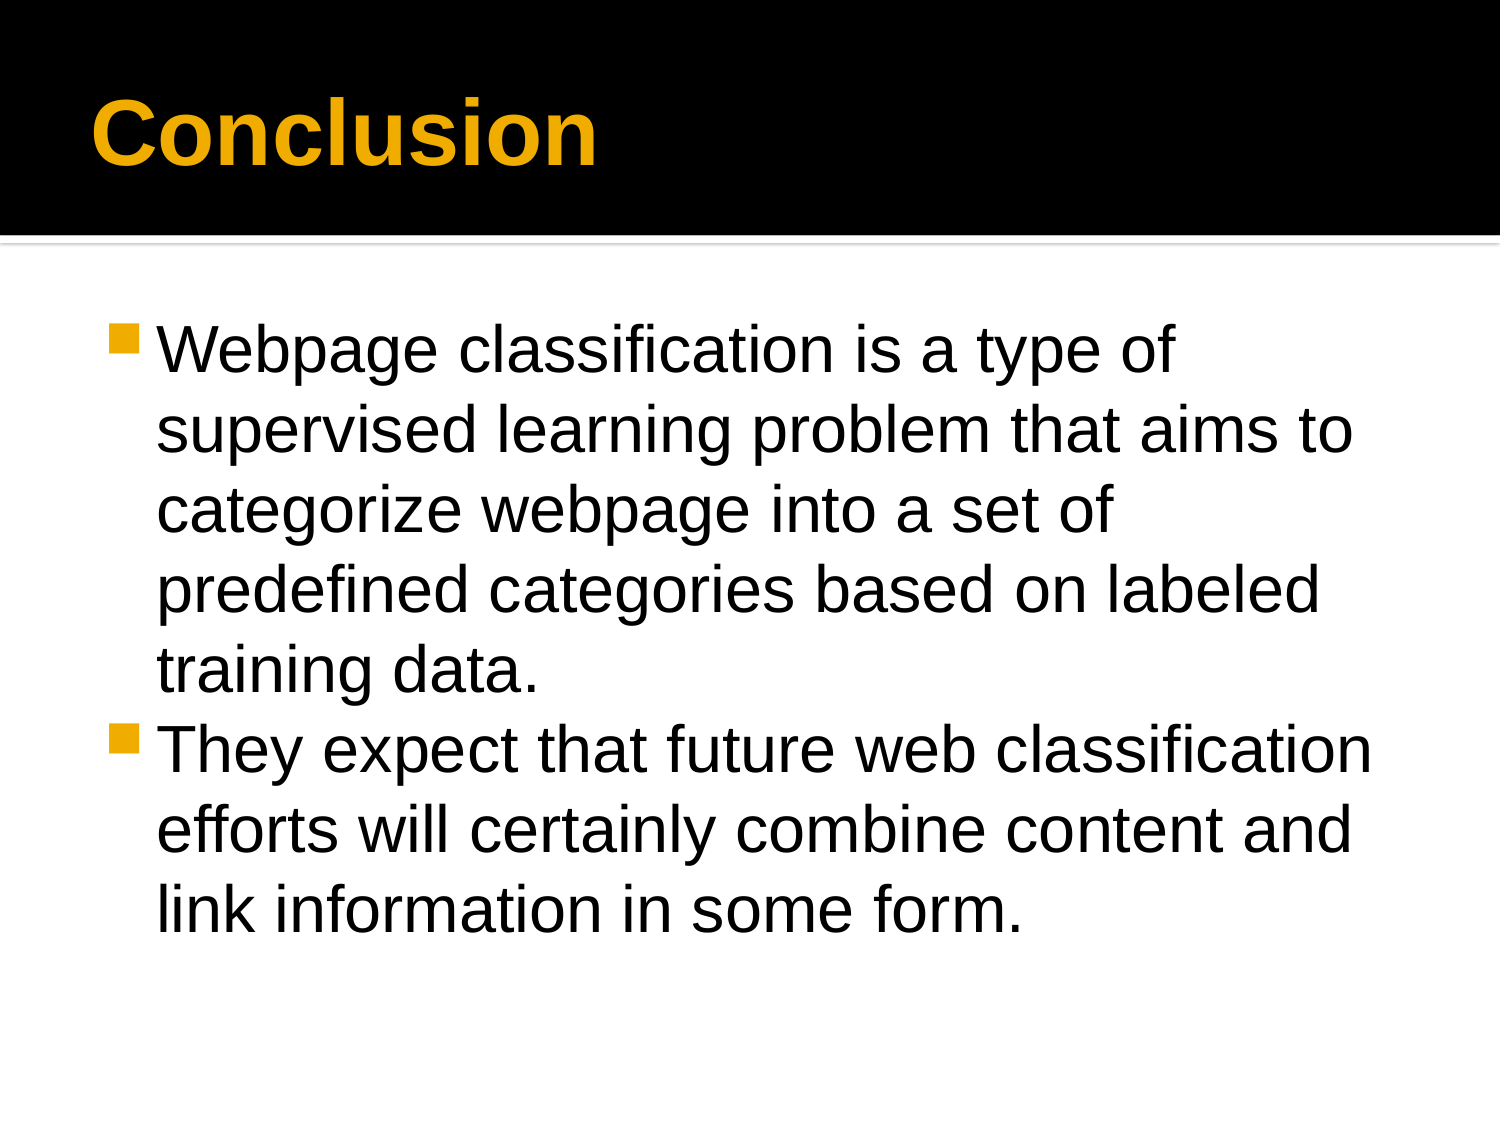

# Conclusion
Webpage classification is a type of supervised learning problem that aims to categorize webpage into a set of predefined categories based on labeled training data.
They expect that future web classification efforts will certainly combine content and link information in some form.